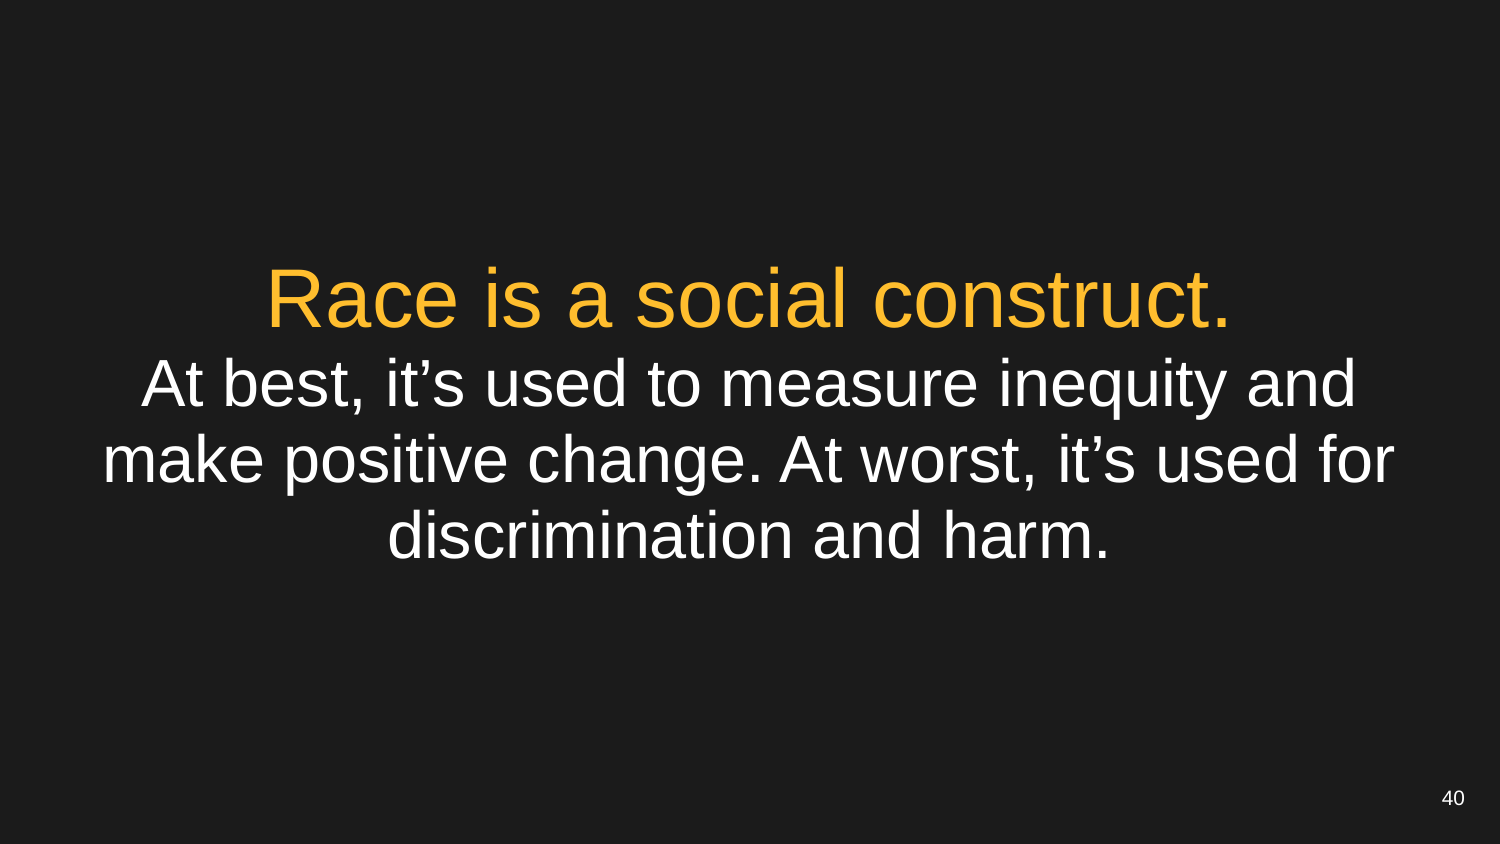

# Race is a social construct.
At best, it’s used to measure inequity and make positive change. At worst, it’s used for discrimination and harm.
40